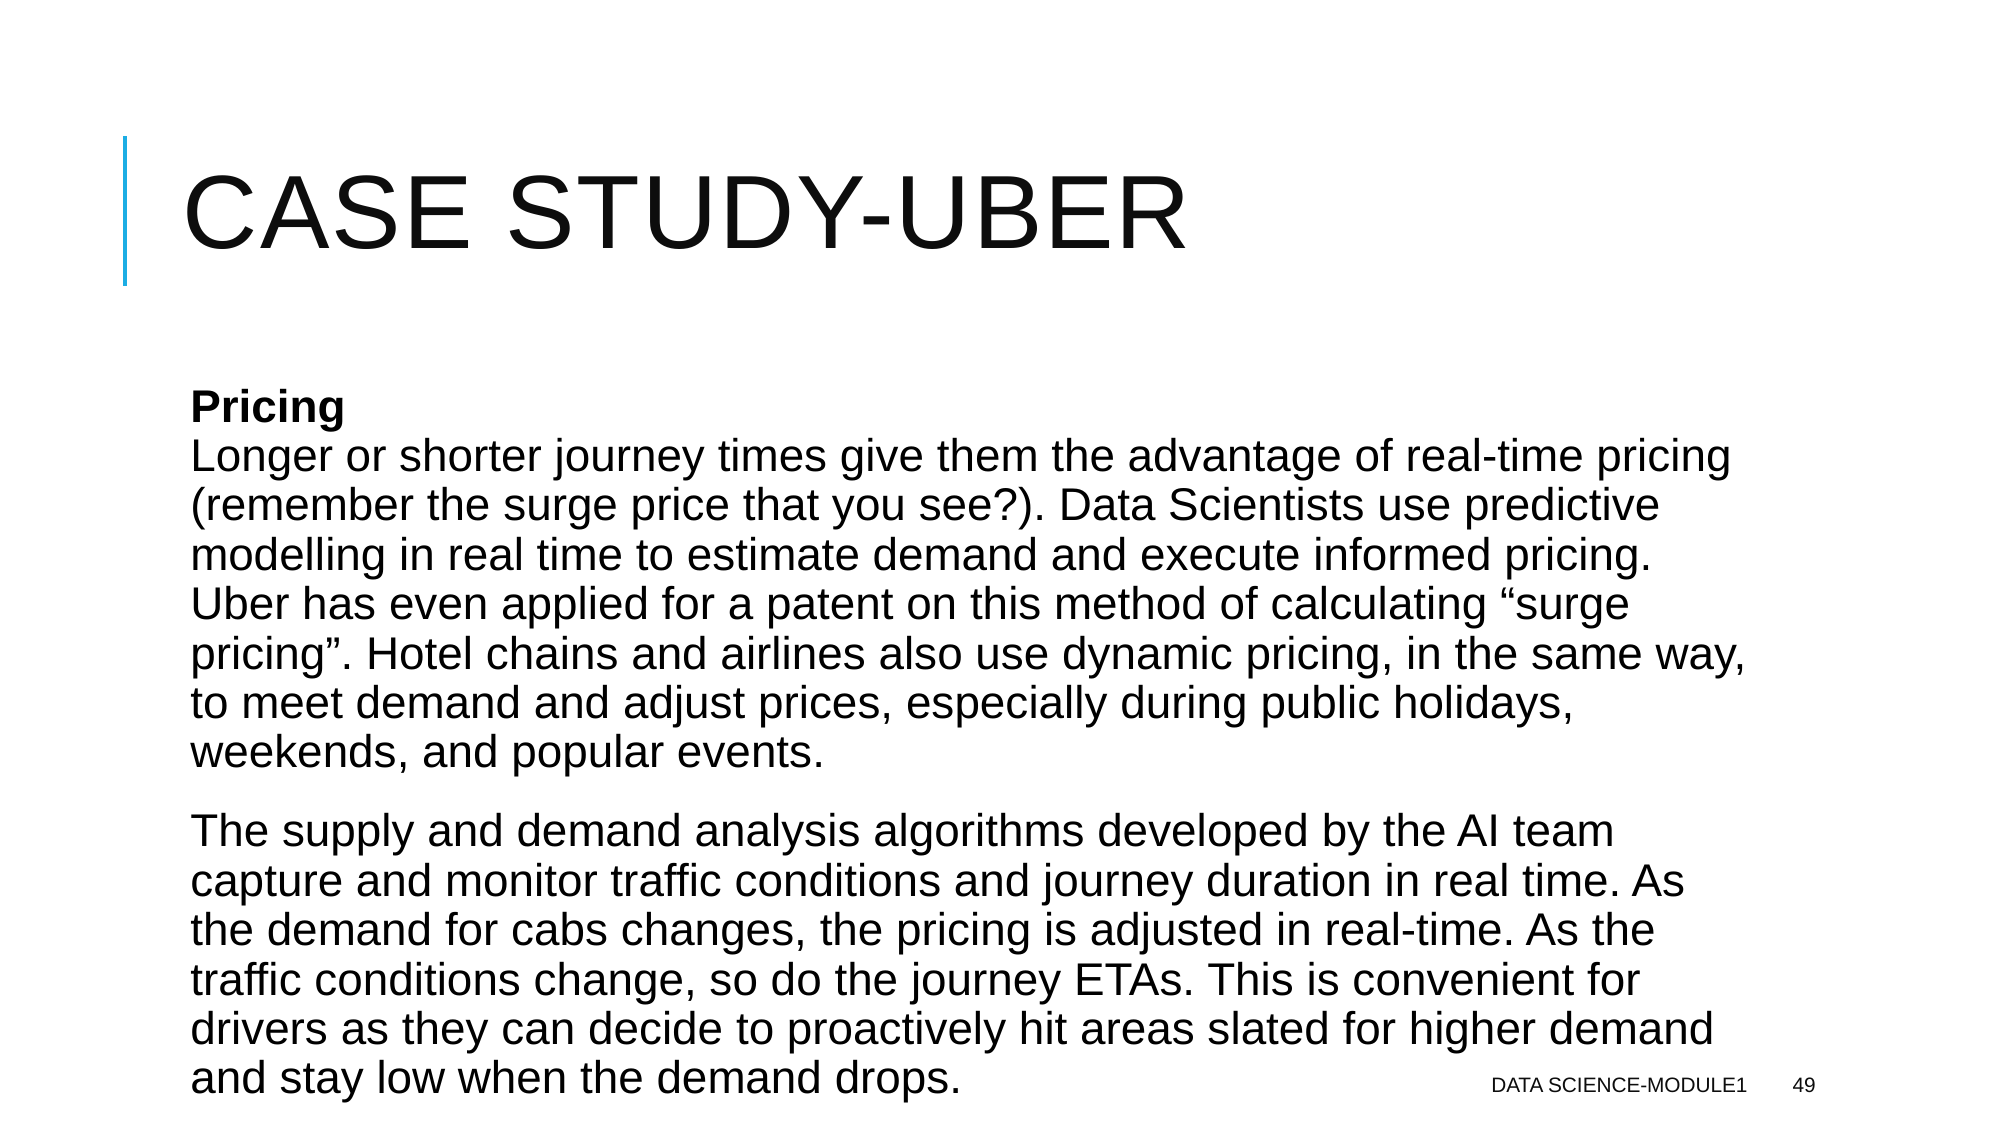

# Case study-uber
Pricing
Longer or shorter journey times give them the advantage of real-time pricing (remember the surge price that you see?). Data Scientists use predictive modelling in real time to estimate demand and execute informed pricing. Uber has even applied for a patent on this method of calculating “surge pricing”. Hotel chains and airlines also use dynamic pricing, in the same way, to meet demand and adjust prices, especially during public holidays, weekends, and popular events.
The supply and demand analysis algorithms developed by the AI team capture and monitor traffic conditions and journey duration in real time. As the demand for cabs changes, the pricing is adjusted in real-time. As the traffic conditions change, so do the journey ETAs. This is convenient for drivers as they can decide to proactively hit areas slated for higher demand and stay low when the demand drops.

Data Science-Module1
49